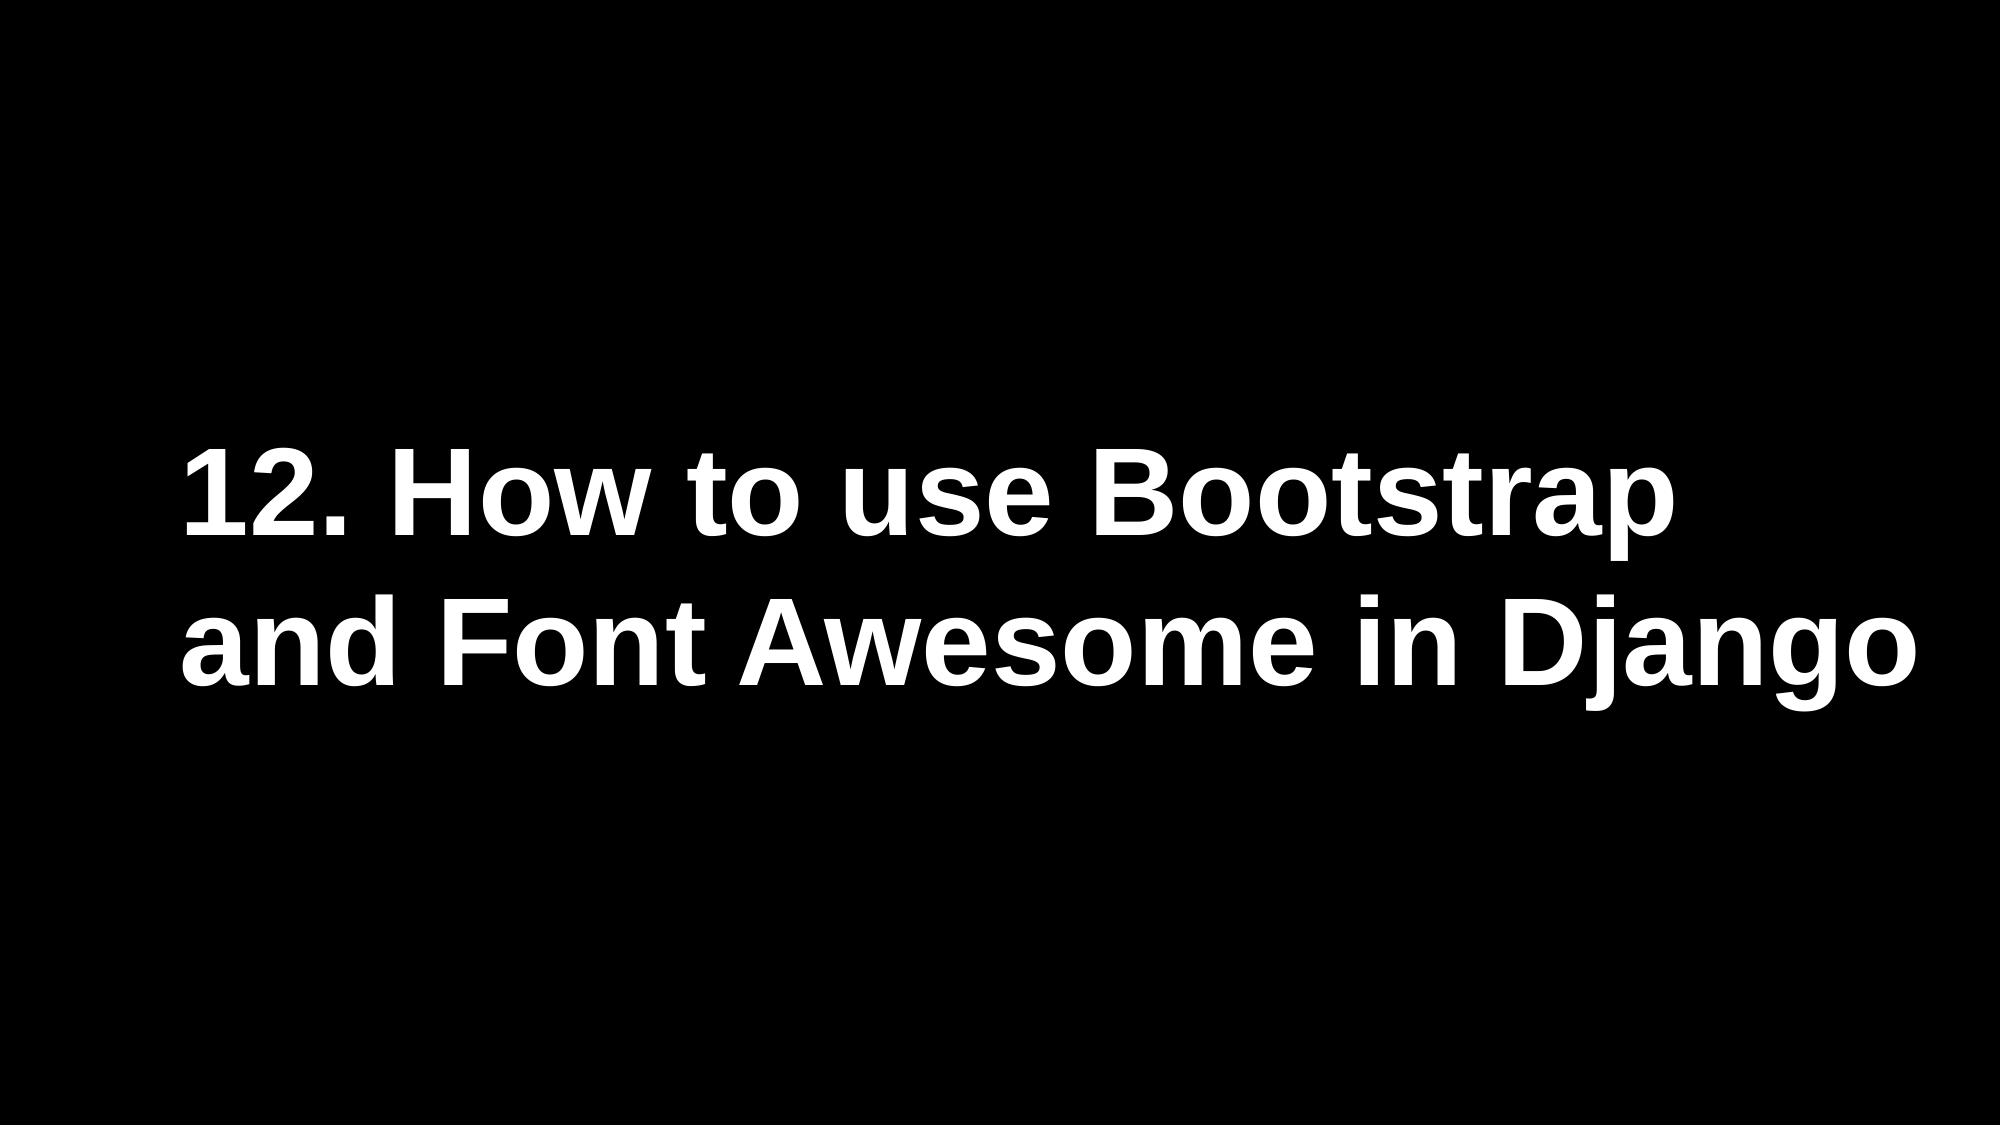

12. How to use Bootstrap and Font Awesome in Django